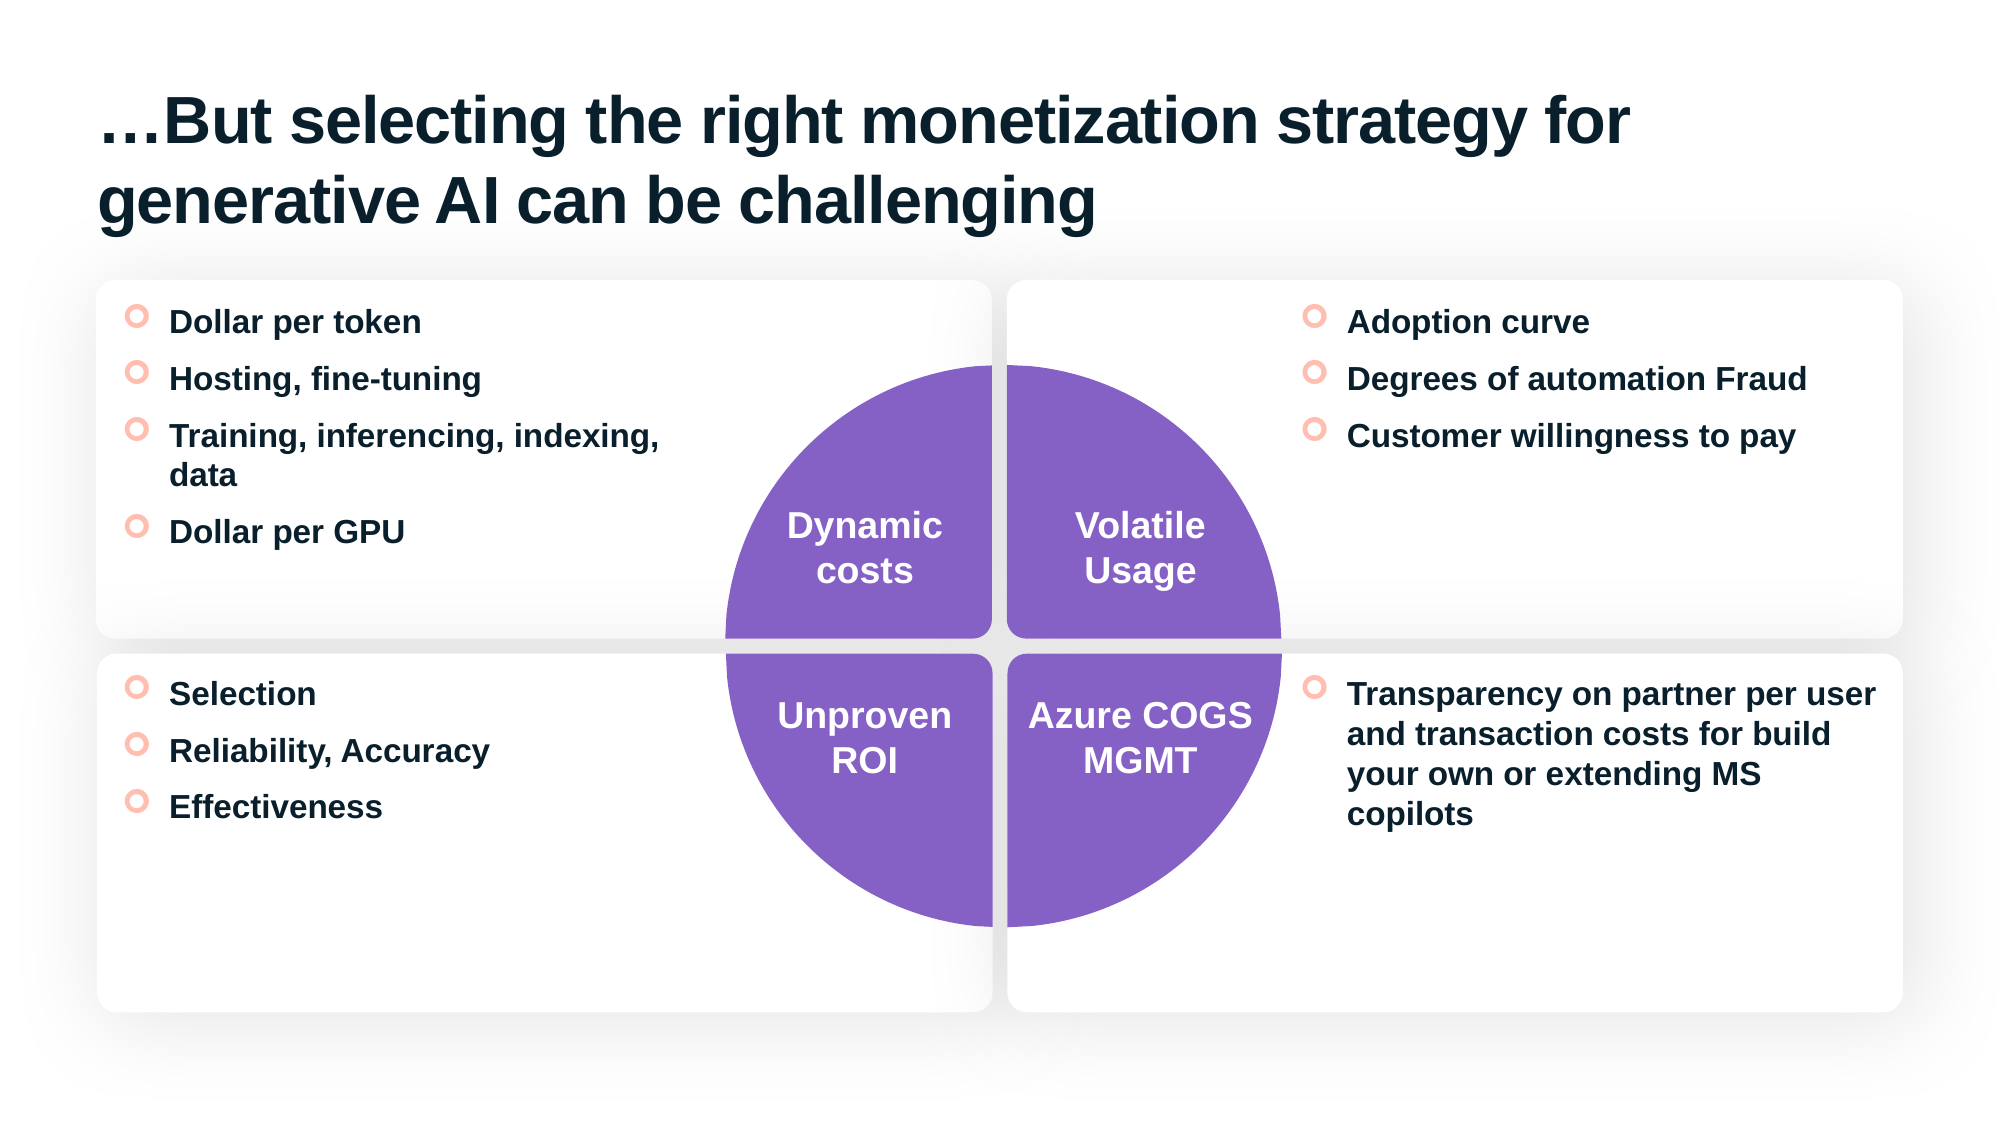

# …But selecting the right monetization strategy for generative AI can be challenging

Dollar per token
Hosting, fine-tuning
Training, inferencing, indexing, data
Dollar per GPU
Adoption curve
Degrees of automation Fraud
Customer willingness to pay

Dynamic costs
Volatile Usage

Selection
Reliability, Accuracy
Effectiveness
Transparency on partner per user and transaction costs for build your own or extending MS copilots
Unproven ROI
Azure COGS MGMT